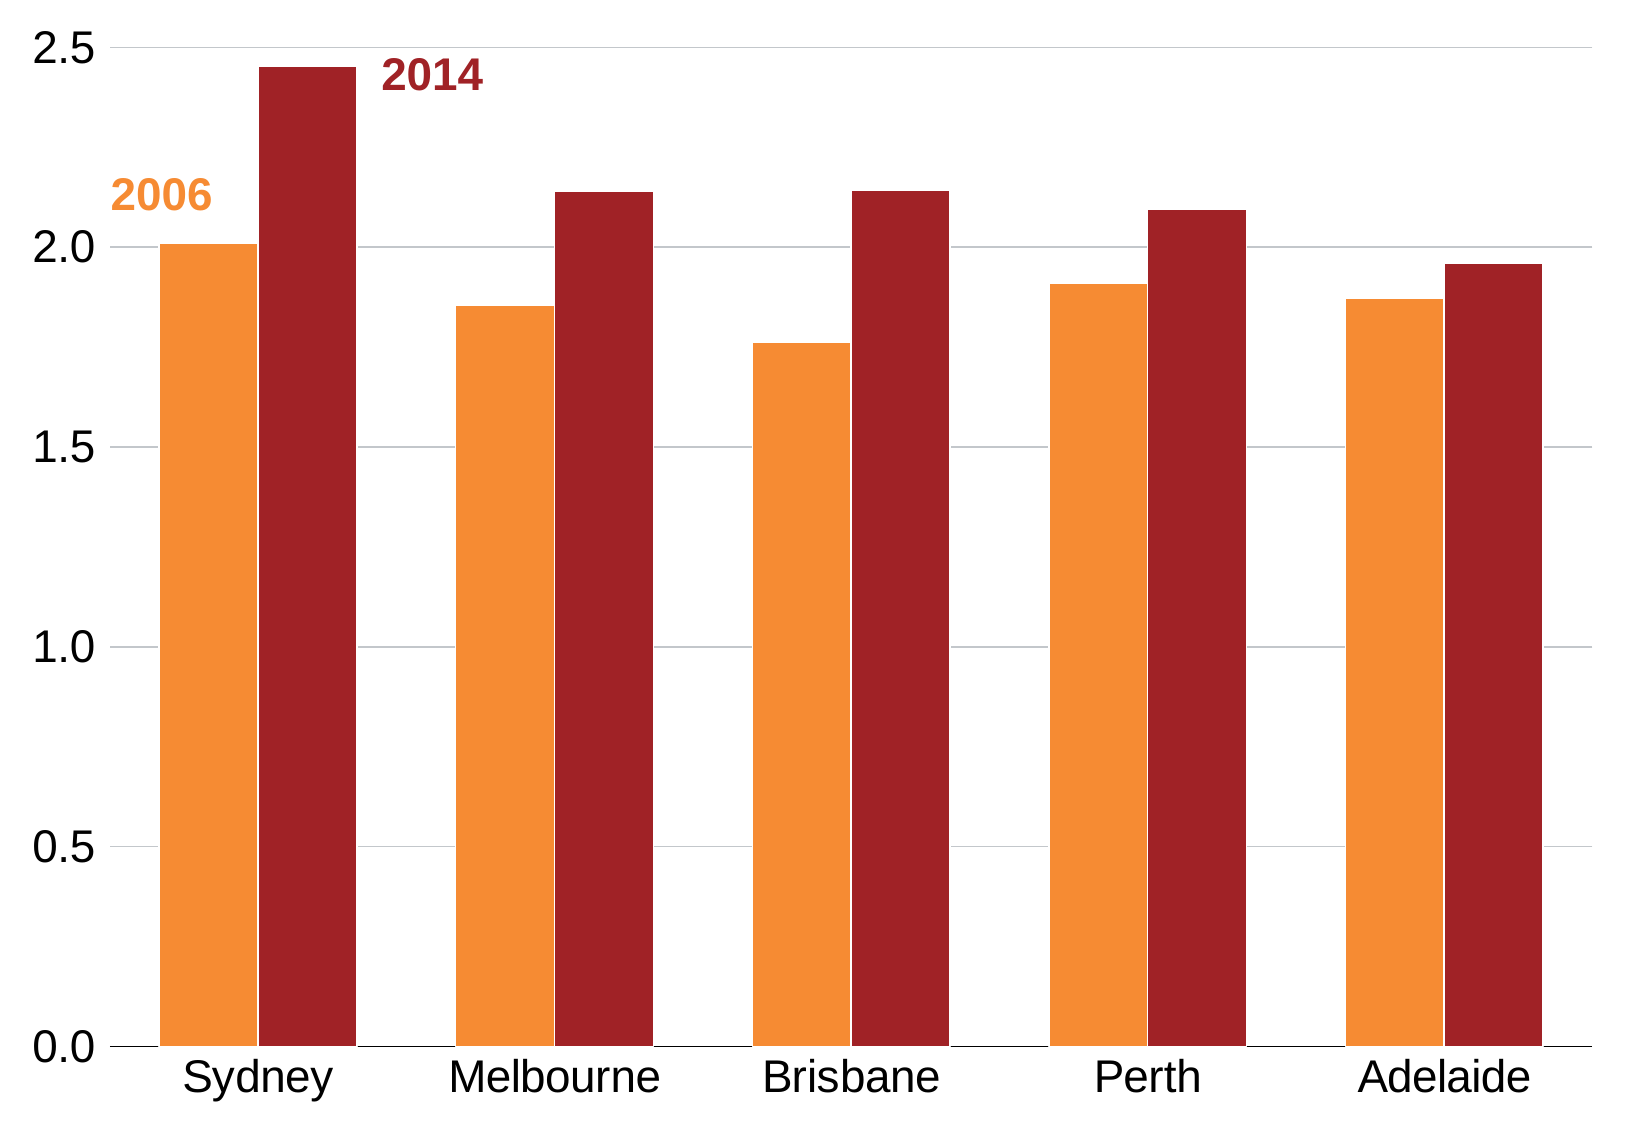

### Chart

| Category | 2006 |  |
|---|---|---|
| Sydney | 2.0104236504974 | 2.45352619276278 |
| Melbourne | 1.85447659774947 | 2.14083479805026 |
| Brisbane | 1.76121640966169 | 2.14160943700509 |
| Perth | 1.91090293003787 | 2.09538478264808 |
| Adelaide | 1.8724835559099 | 1.95901208617971 |
2014
2006